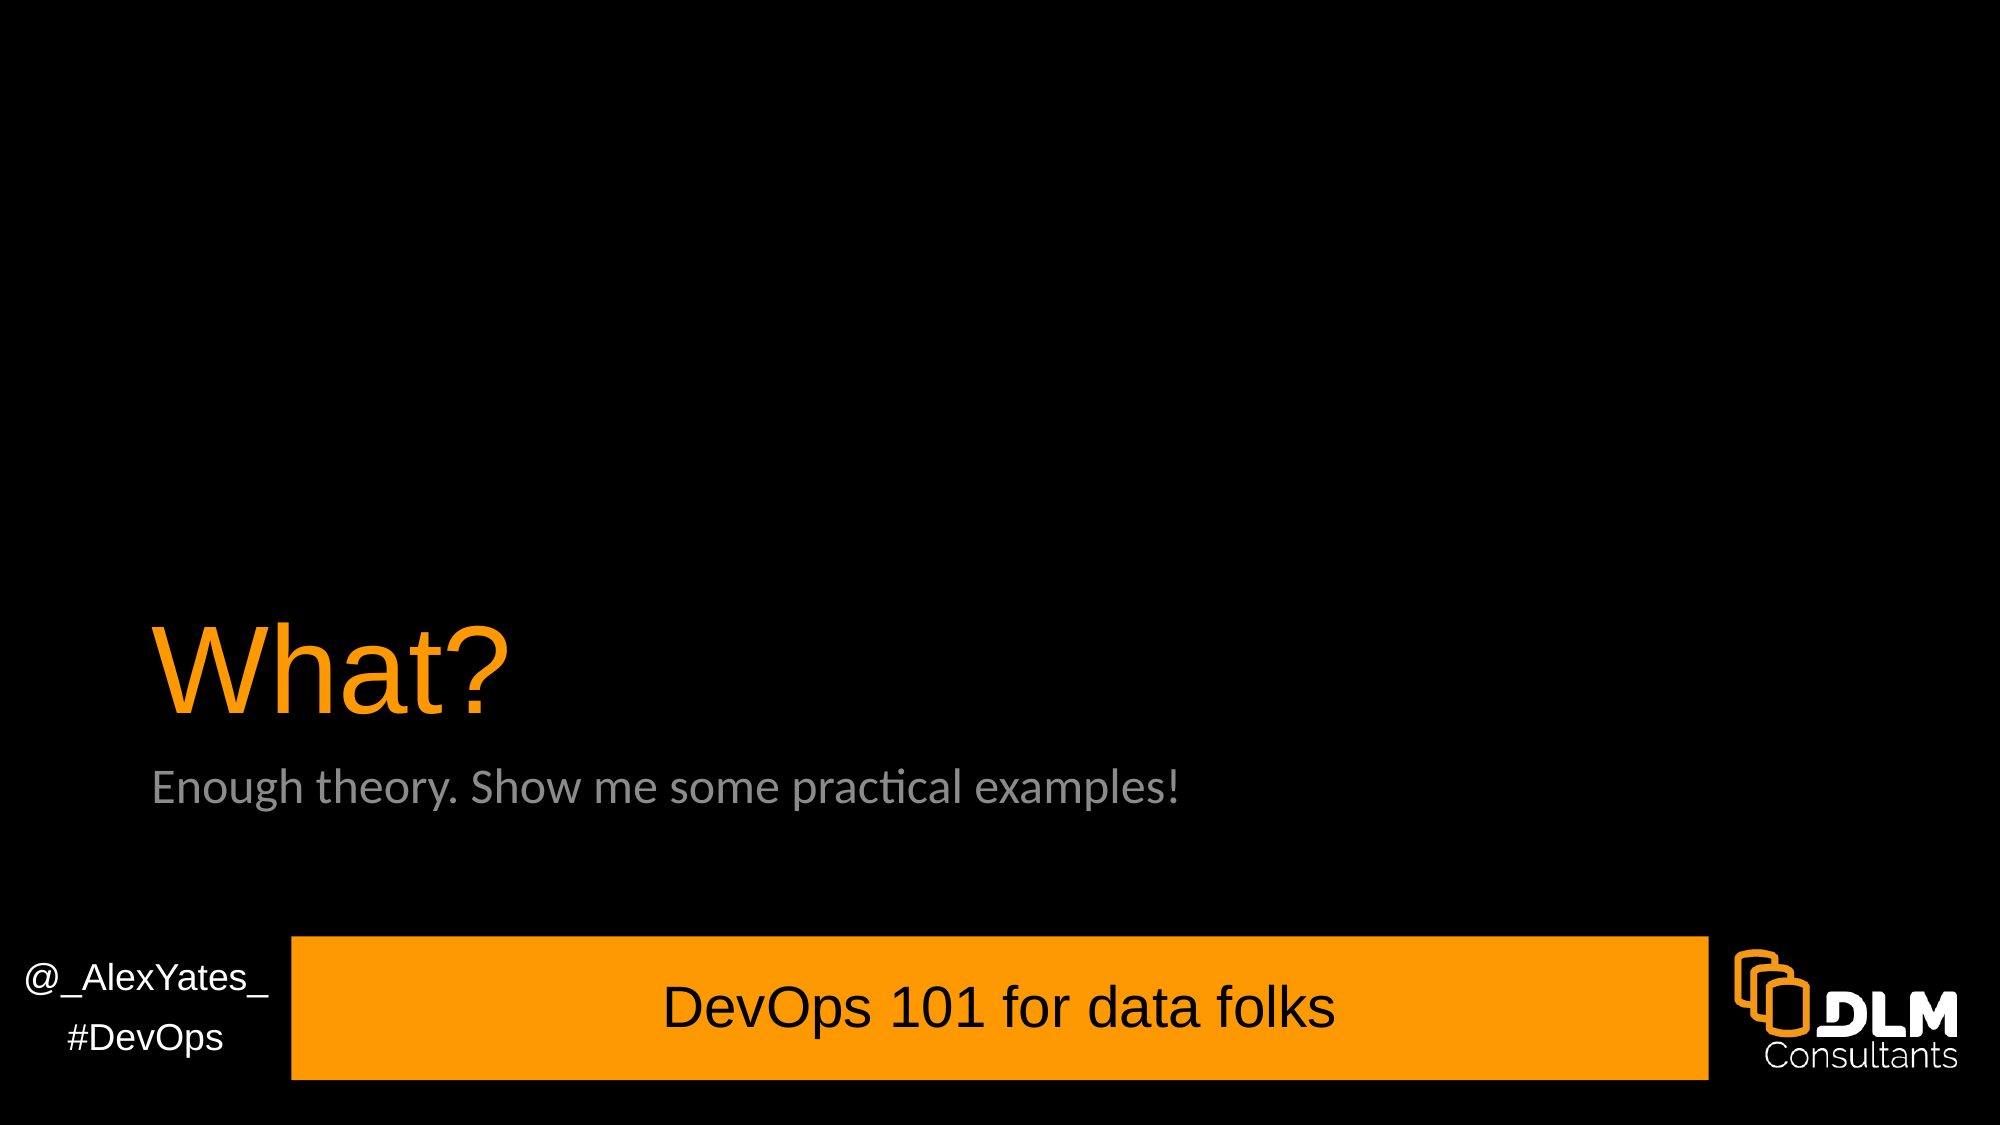

# What?
Enough theory. Show me some practical examples!